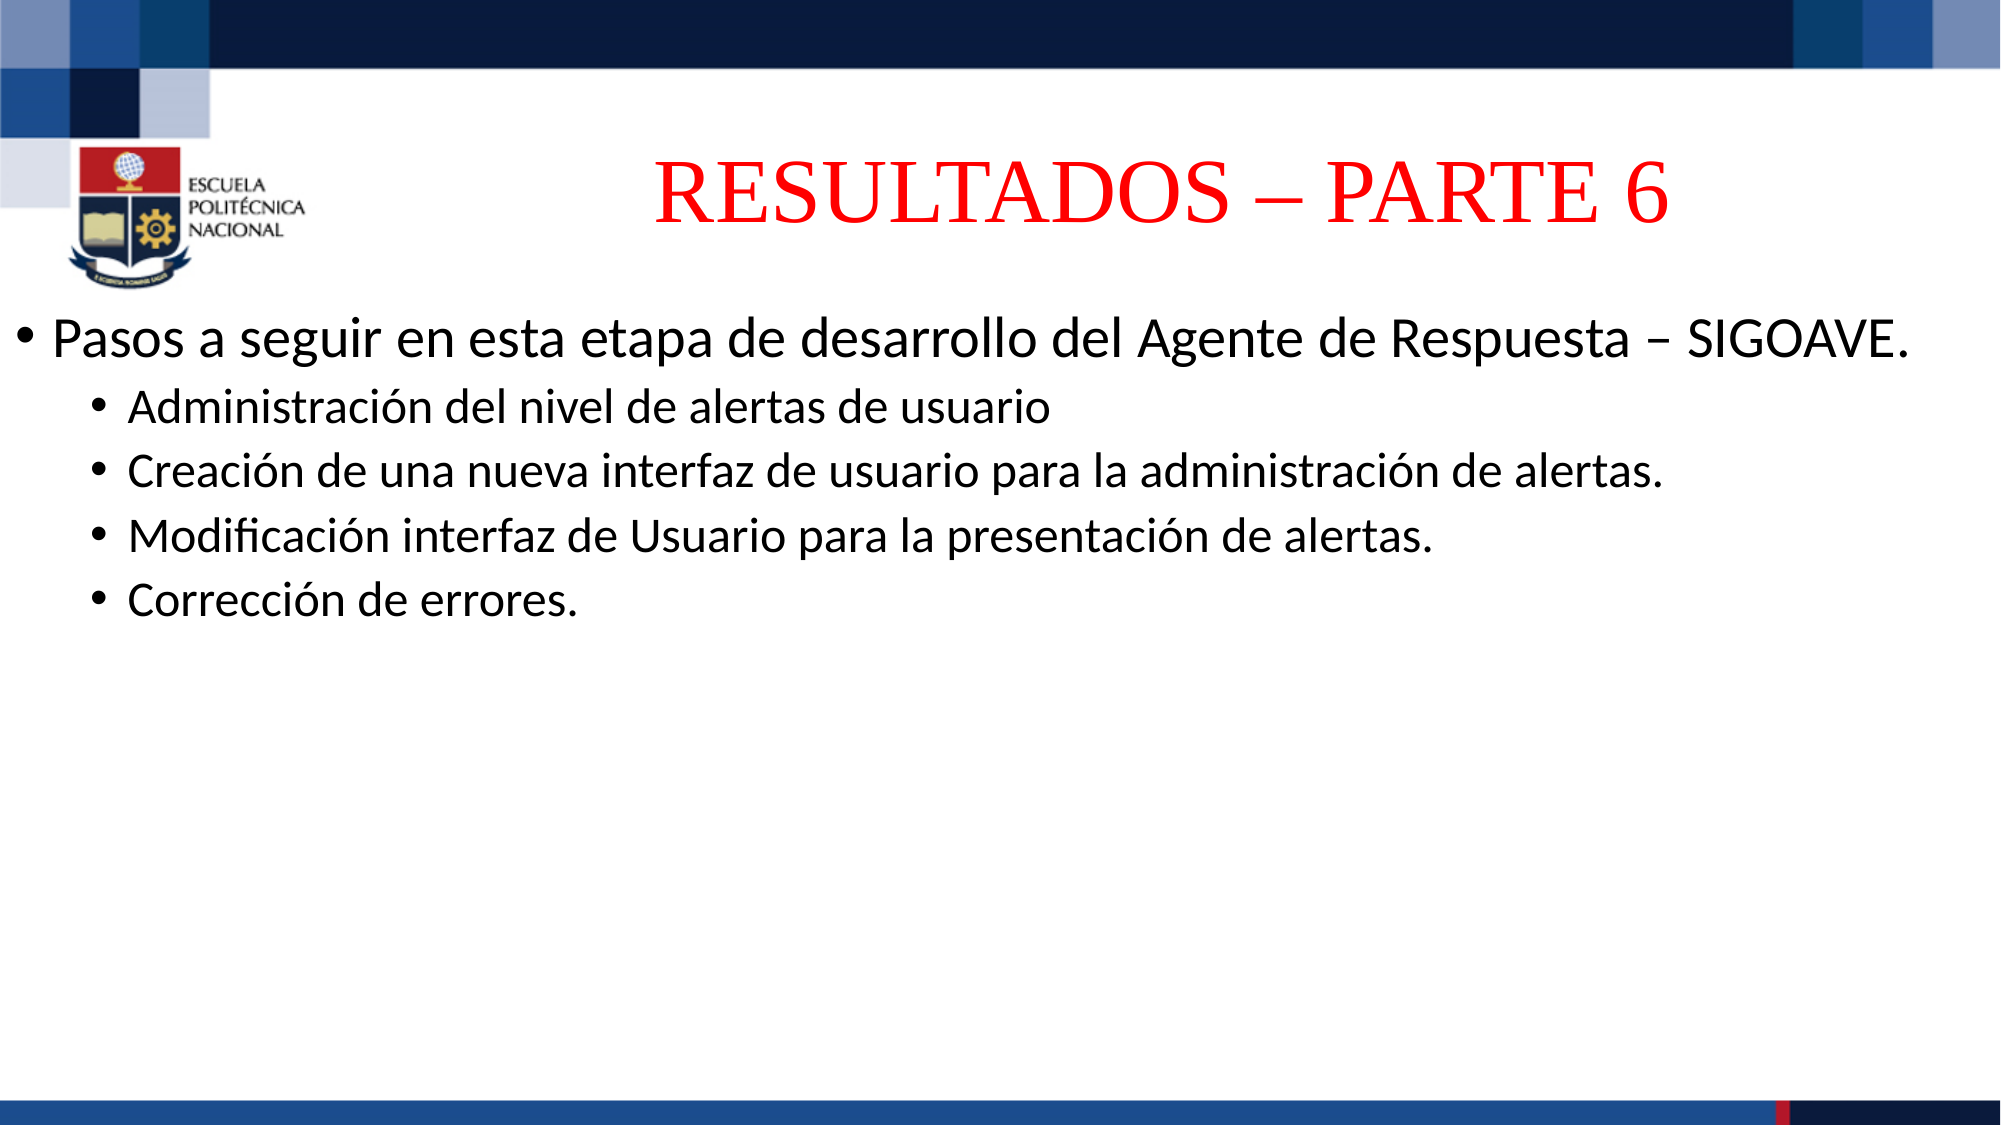

# RESULTADOS – PARTE 6
Pasos a seguir en esta etapa de desarrollo del Agente de Respuesta – SIGOAVE.
Administración del nivel de alertas de usuario
Creación de una nueva interfaz de usuario para la administración de alertas.
Modificación interfaz de Usuario para la presentación de alertas.
Corrección de errores.